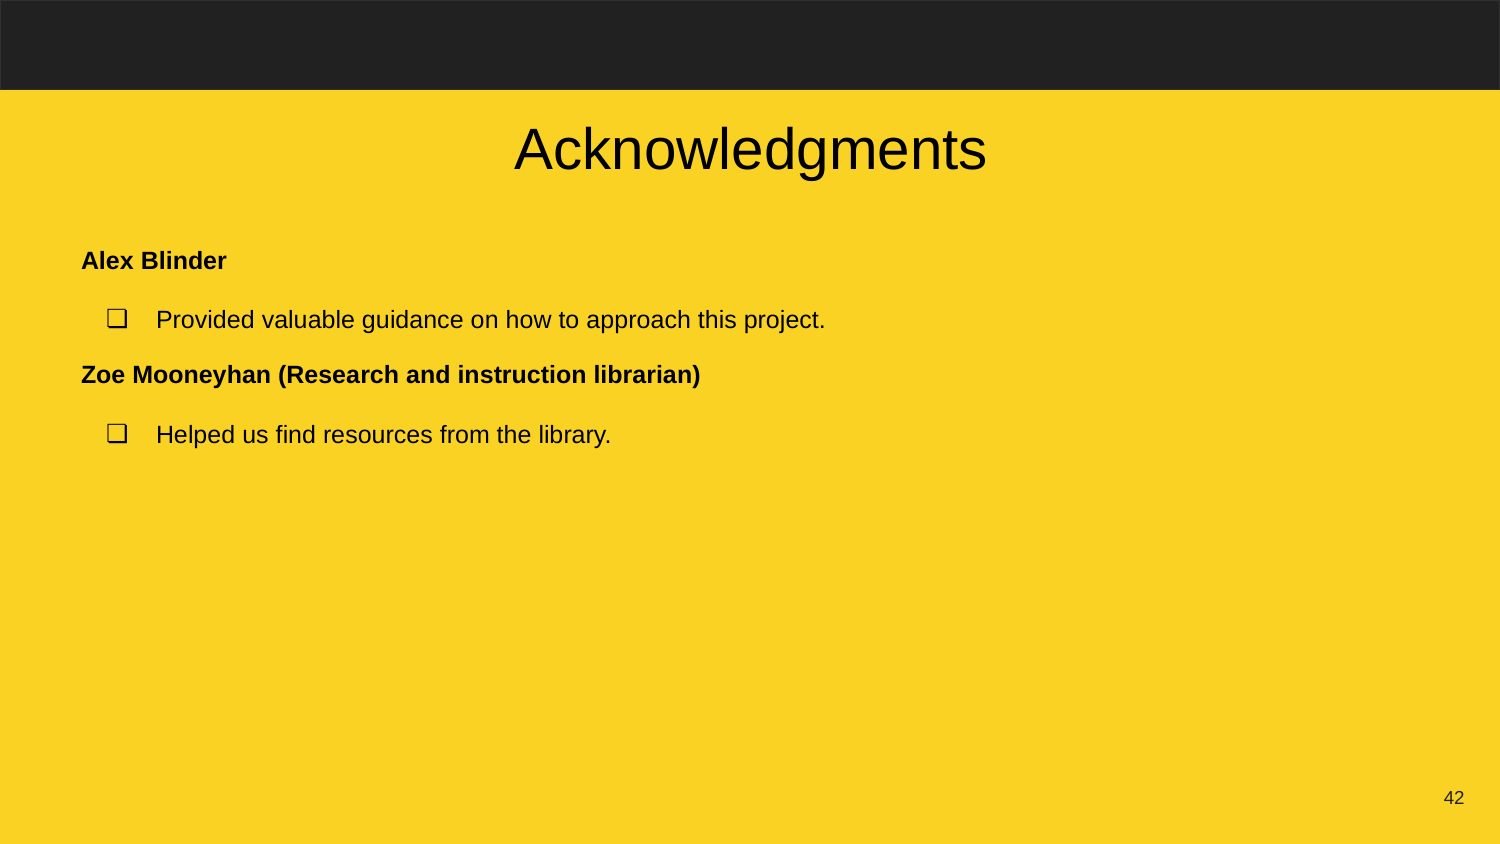

Acknowledgments

Alex Blinder
Provided valuable guidance on how to approach this project.
Zoe Mooneyhan (Research and instruction librarian)

Helped us find resources from the library.

42